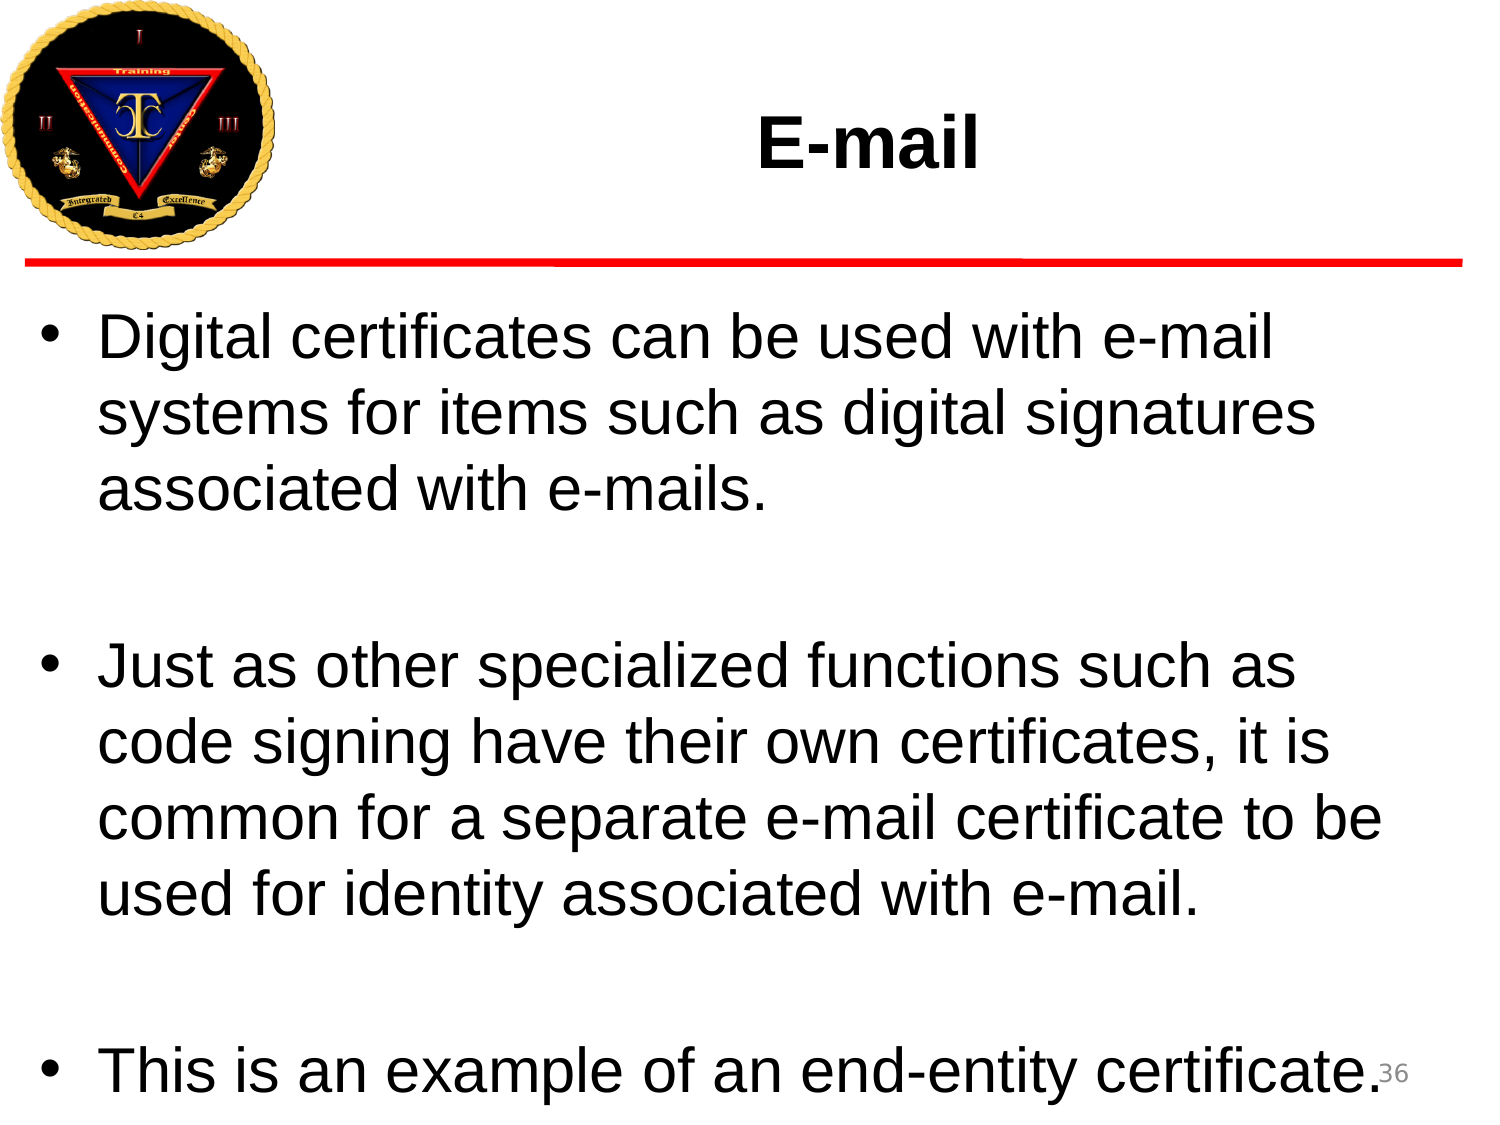

# E-mail
Digital certificates can be used with e-mail systems for items such as digital signatures associated with e-mails.

Just as other specialized functions such as code signing have their own certificates, it is common for a separate e-mail certificate to be used for identity associated with e-mail.

This is an example of an end-entity certificate.
36